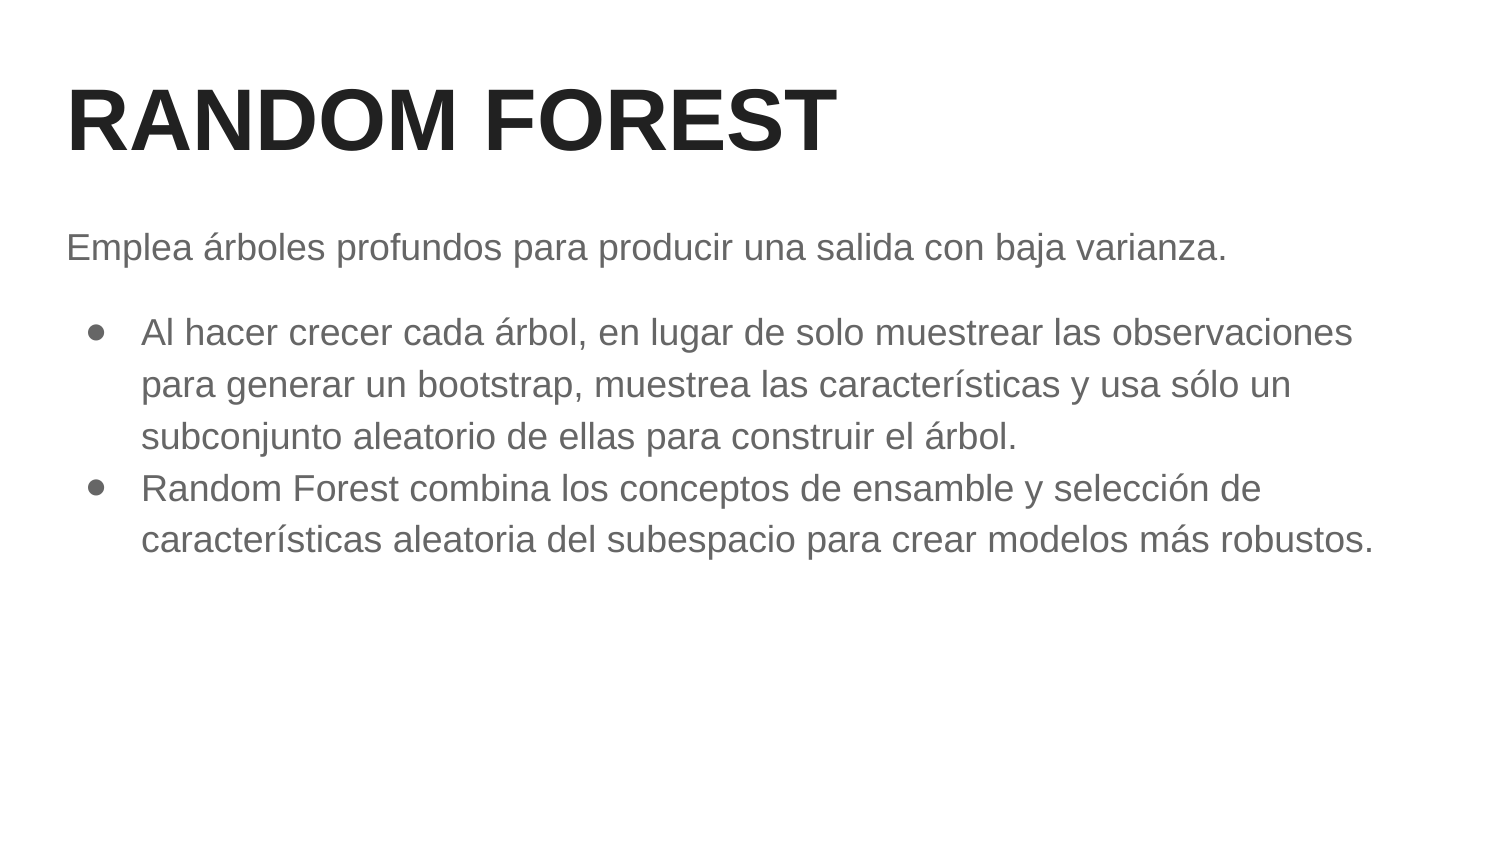

# RANDOM FOREST
Emplea árboles profundos para producir una salida con baja varianza.
Al hacer crecer cada árbol, en lugar de solo muestrear las observaciones para generar un bootstrap, muestrea las características y usa sólo un subconjunto aleatorio de ellas para construir el árbol.
Random Forest combina los conceptos de ensamble y selección de características aleatoria del subespacio para crear modelos más robustos.